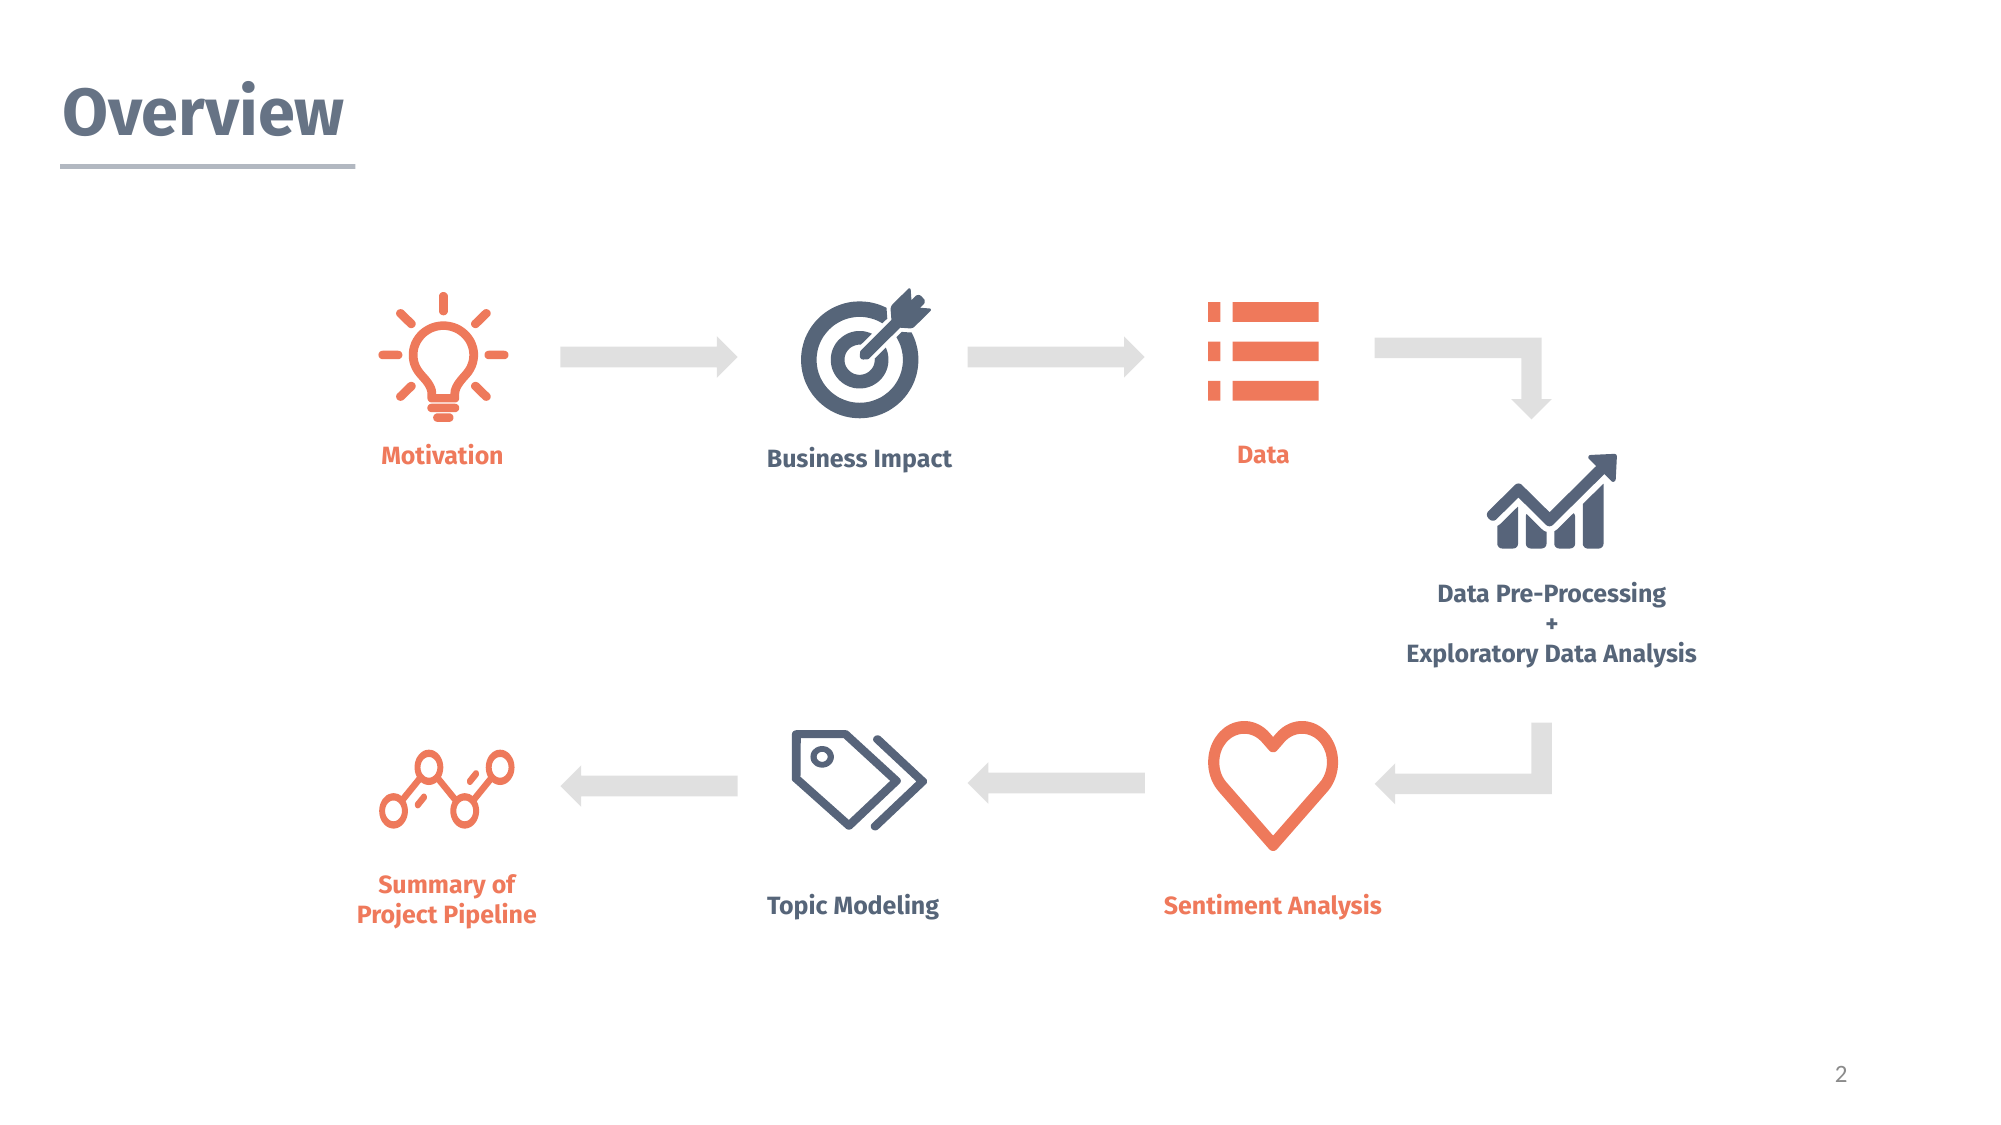

Overview

Data
Motivation
Business Impact

Data Pre-Processing
+
Exploratory Data Analysis

Summary of Project Pipeline
Topic Modeling
Sentiment Analysis
2